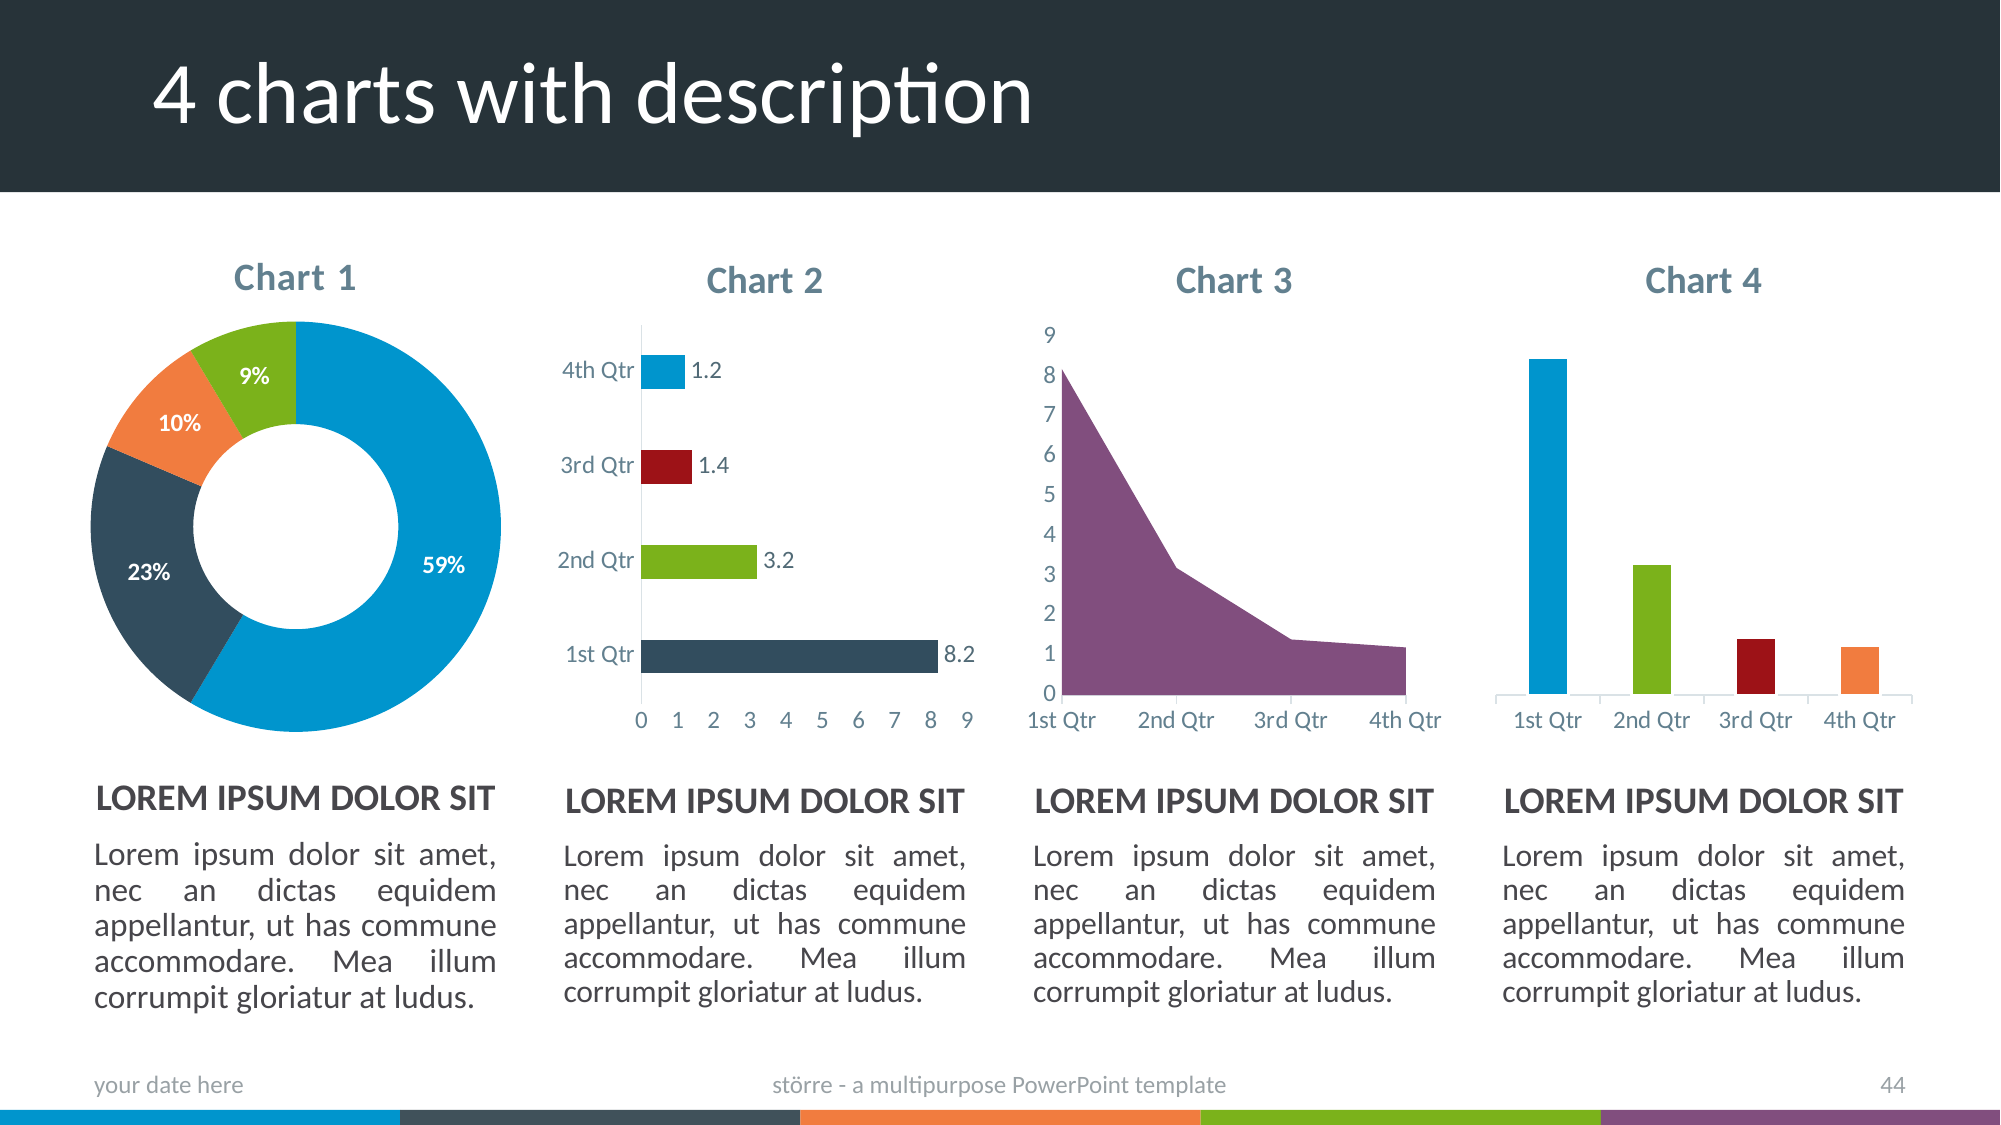

# 4 charts with description

### Chart: Chart 1

| Category | Sales |
|---|---|
| 1st Qtr | 8.2 |
| 2nd Qtr | 3.2 |
| 3rd Qtr | 1.4 |
| 4th Qtr | 1.2 |

### Chart: Chart 2

| Category | Sales |
|---|---|
| 1st Qtr | 8.2 |
| 2nd Qtr | 3.2 |
| 3rd Qtr | 1.4 |
| 4th Qtr | 1.2 |

### Chart:

| Category | Chart 3 |
|---|---|
| 1st Qtr | 8.2 |
| 2nd Qtr | 3.2 |
| 3rd Qtr | 1.4 |
| 4th Qtr | 1.2 |

### Chart:

| Category | Chart 4 |
|---|---|
| 1st Qtr | 8.2 |
| 2nd Qtr | 3.2 |
| 3rd Qtr | 1.4 |
| 4th Qtr | 1.2 |
Lorem Ipsum Dolor sit
Lorem Ipsum Dolor sit
Lorem Ipsum Dolor sit
Lorem Ipsum Dolor sit
Lorem ipsum dolor sit amet, nec an dictas equidem appellantur, ut has commune accommodare. Mea illum corrumpit gloriatur at ludus.
Lorem ipsum dolor sit amet, nec an dictas equidem appellantur, ut has commune accommodare. Mea illum corrumpit gloriatur at ludus.
Lorem ipsum dolor sit amet, nec an dictas equidem appellantur, ut has commune accommodare. Mea illum corrumpit gloriatur at ludus.
Lorem ipsum dolor sit amet, nec an dictas equidem appellantur, ut has commune accommodare. Mea illum corrumpit gloriatur at ludus.
your date here
större - a multipurpose PowerPoint template
44